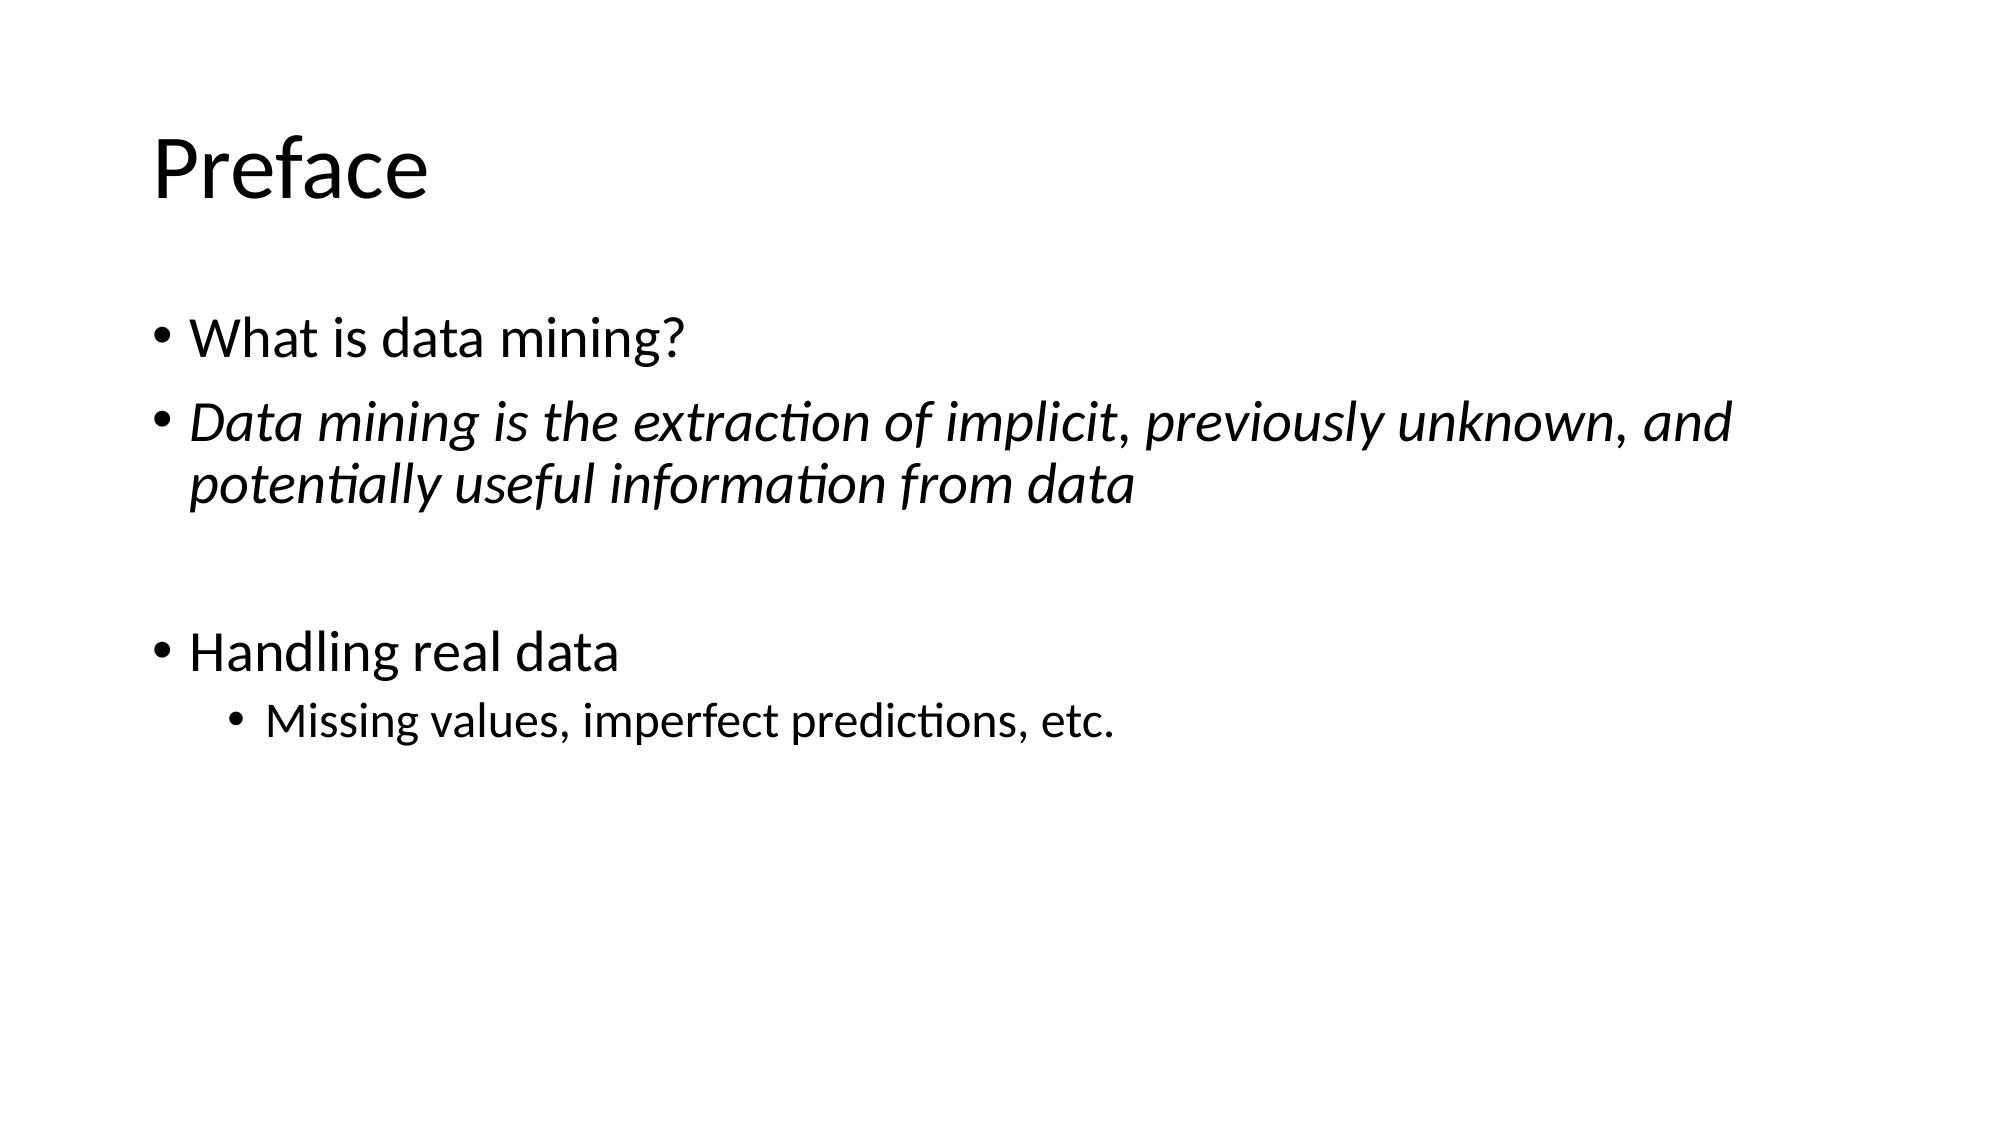

# Preface
What is data mining?
Data mining is the extraction of implicit, previously unknown, and potentially useful information from data

Handling real data
Missing values, imperfect predictions, etc.